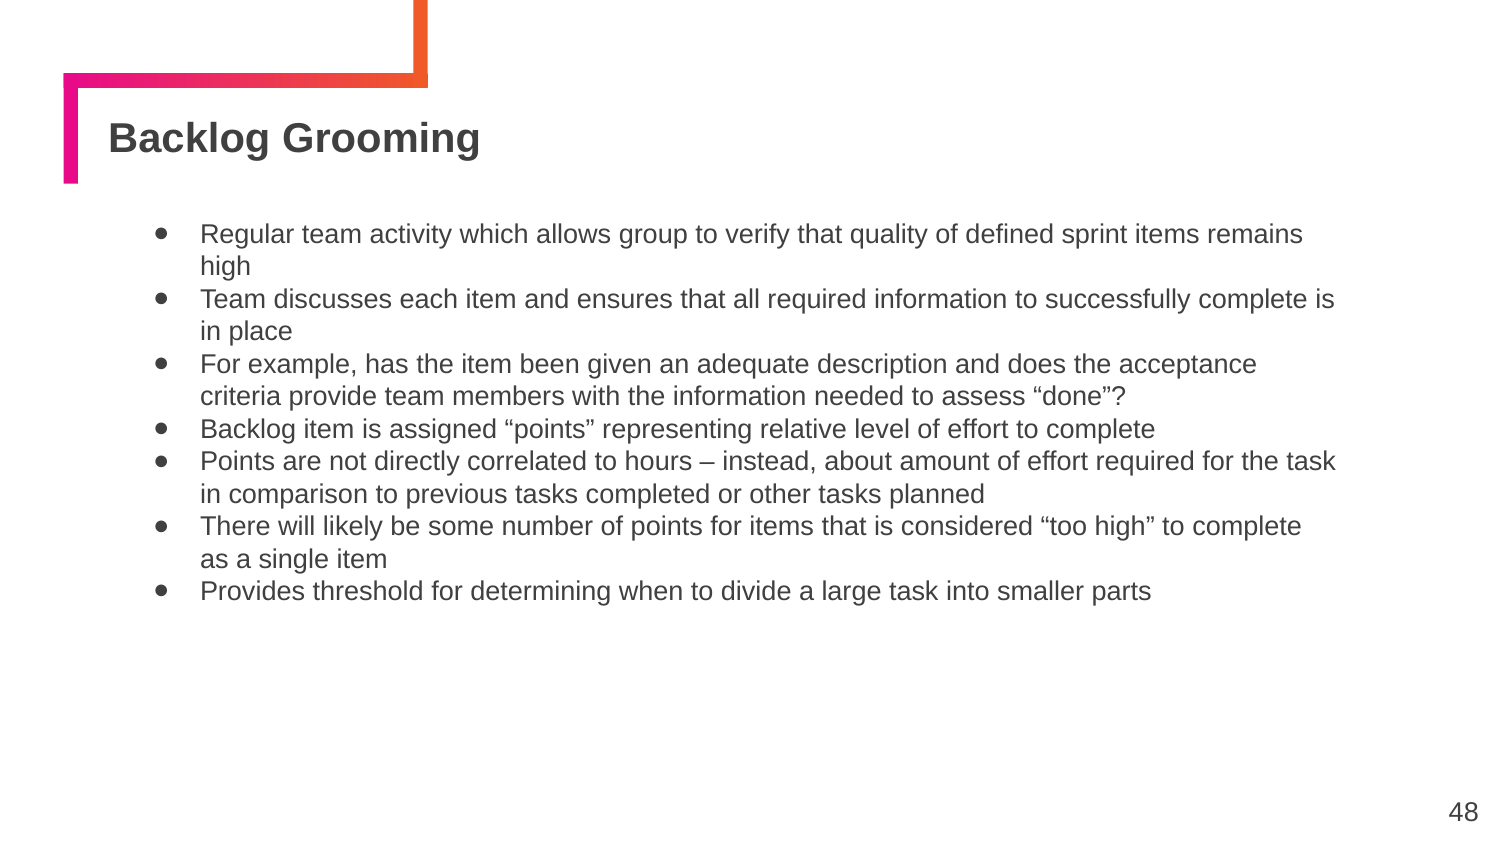

# Backlog Grooming

Regular team activity which allows group to verify that quality of defined sprint items remains high
Team discusses each item and ensures that all required information to successfully complete is in place
For example, has the item been given an adequate description and does the acceptance criteria provide team members with the information needed to assess “done”?
Backlog item is assigned “points” representing relative level of effort to complete
Points are not directly correlated to hours – instead, about amount of effort required for the task in comparison to previous tasks completed or other tasks planned
There will likely be some number of points for items that is considered “too high” to complete as a single item
Provides threshold for determining when to divide a large task into smaller parts

48